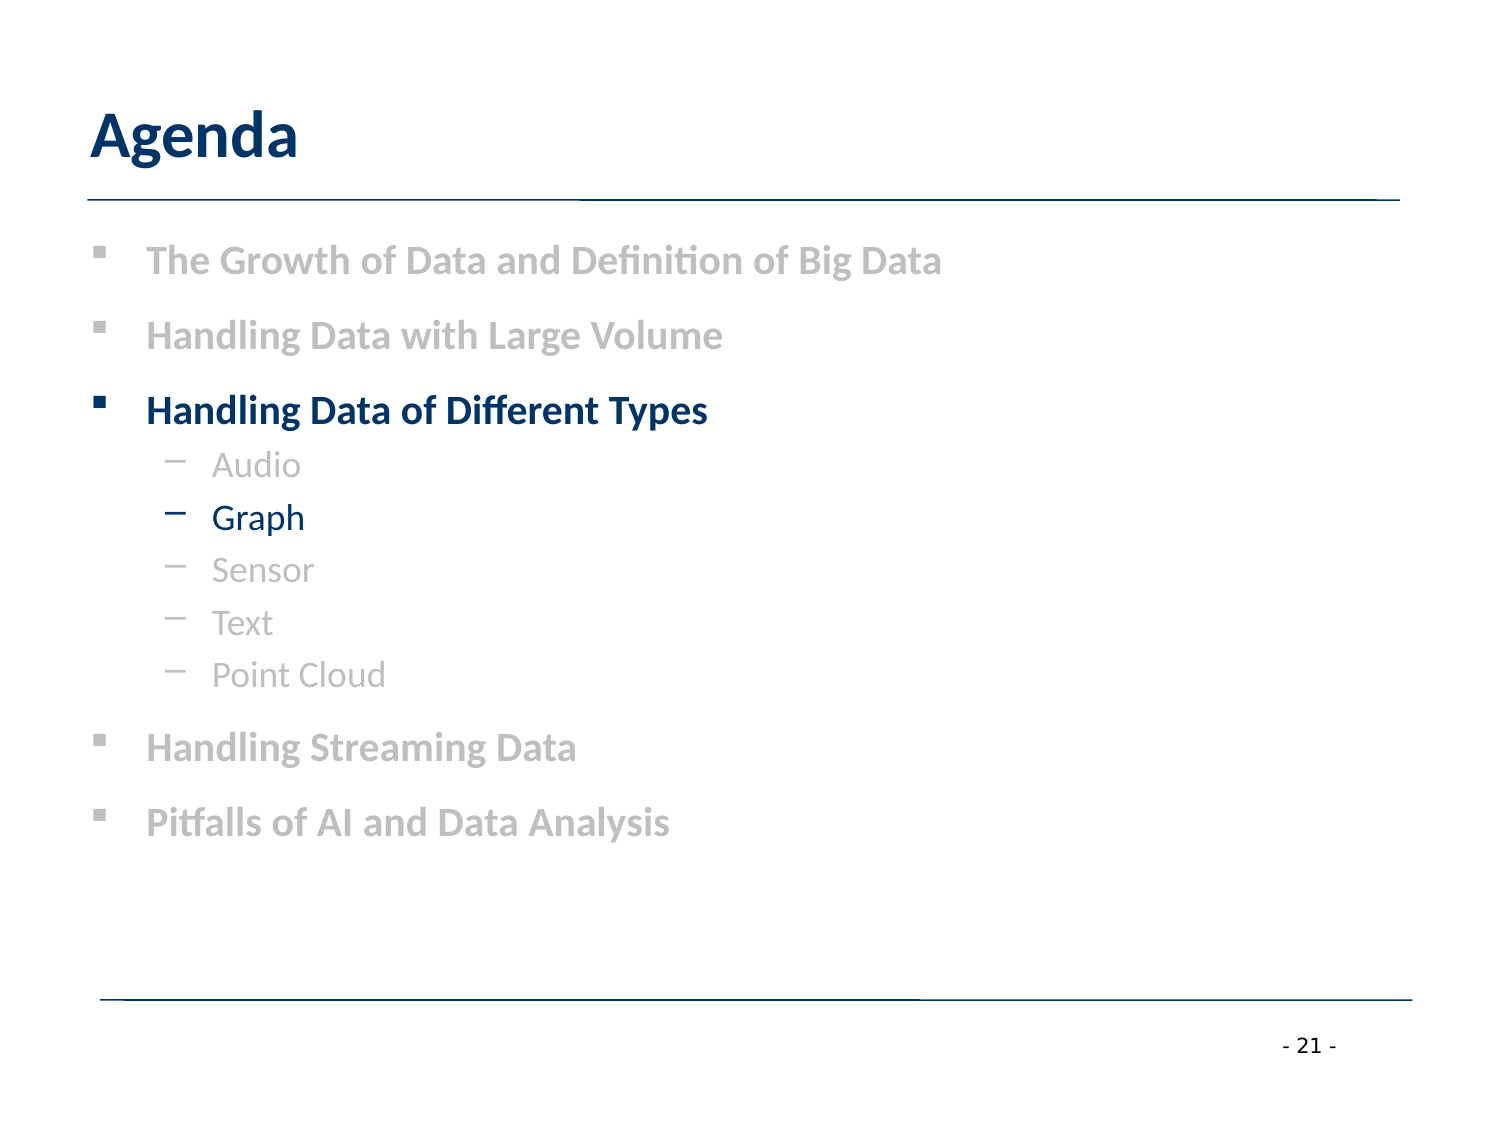

# Agenda
The Growth of Data and Definition of Big Data
Handling Data with Large Volume
Handling Data of Different Types
Audio
Graph
Sensor
Text
Point Cloud
Handling Streaming Data
Pitfalls of AI and Data Analysis